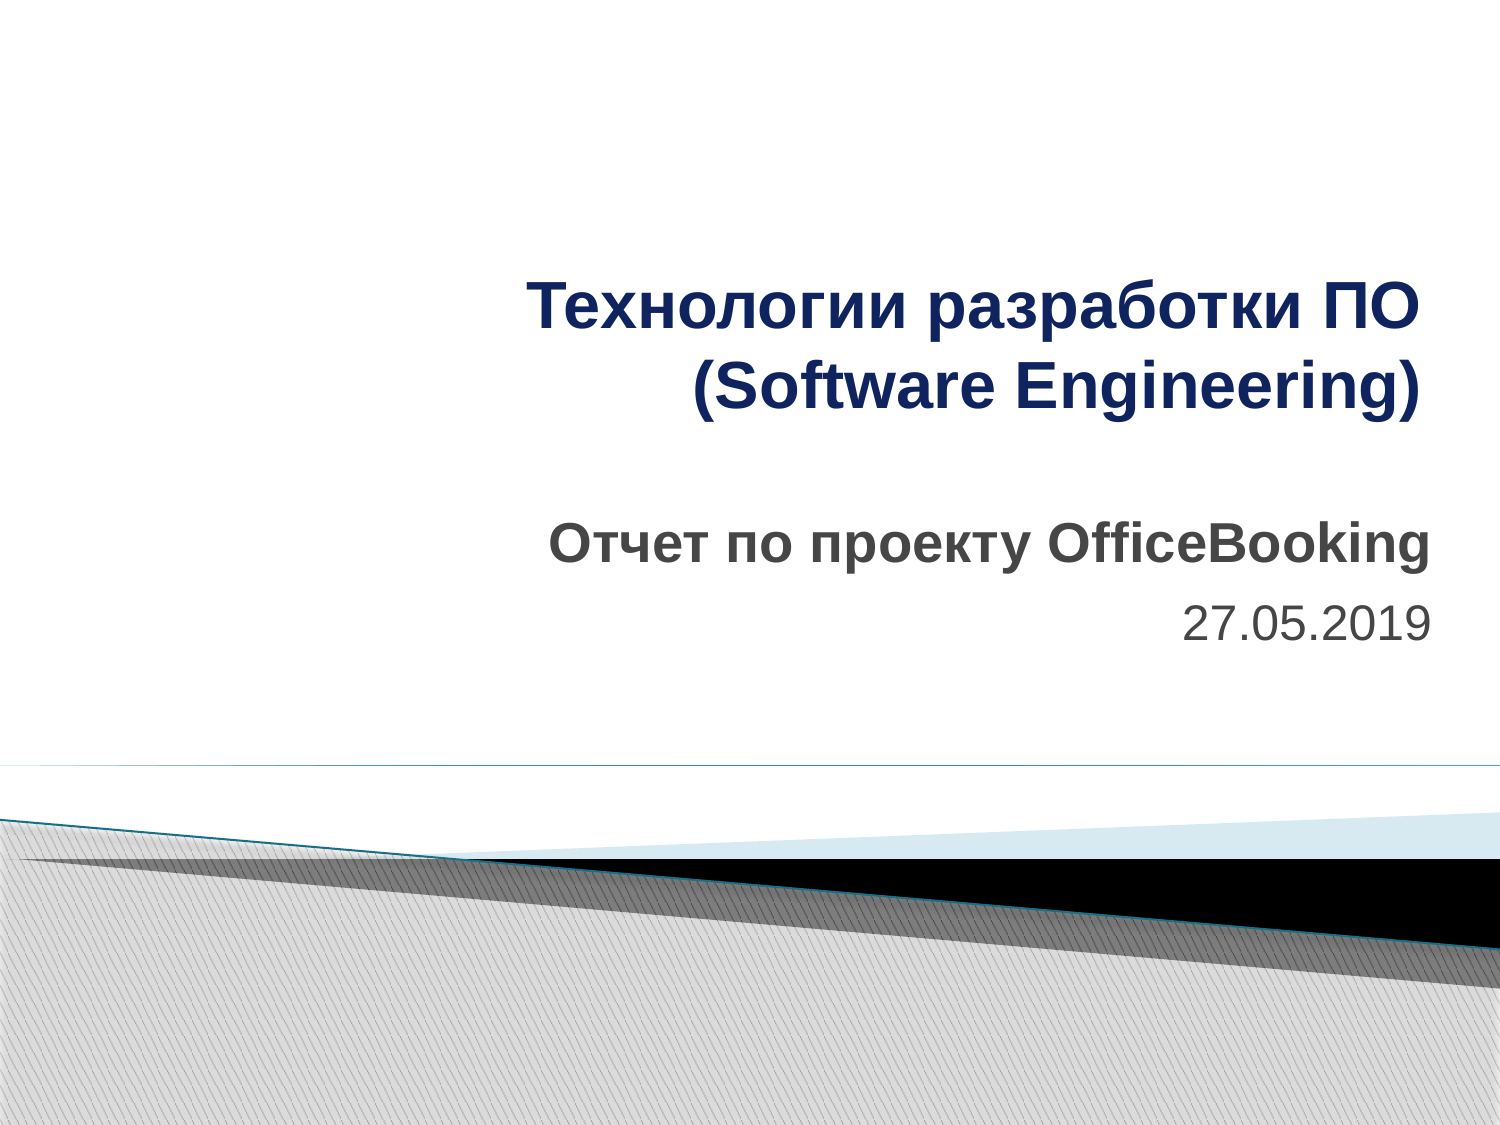

# Технологии разработки ПО (Software Engineering)

Отчет по проекту OfficeBooking
27.05.2019